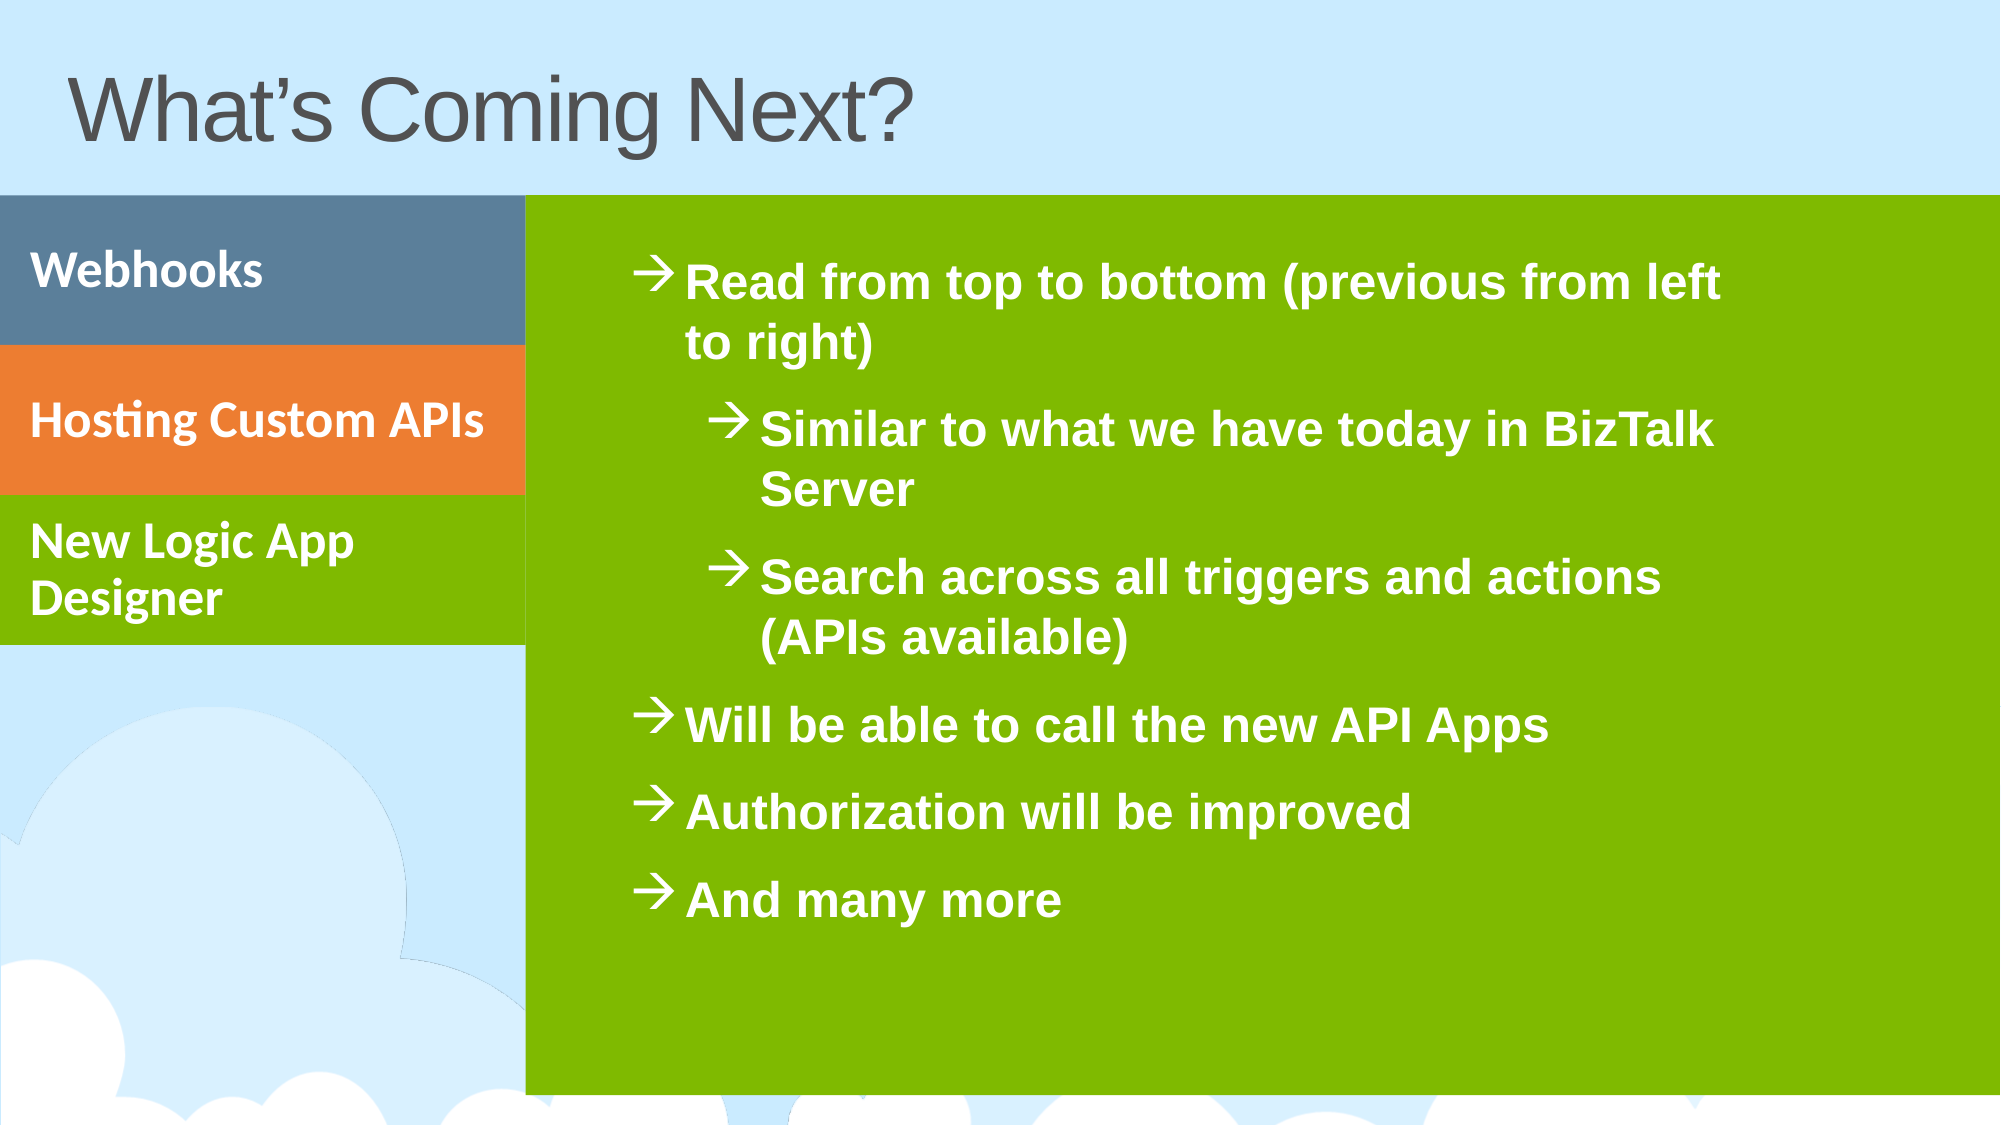

What’s Coming Next?

Webhooks
Read from top to bottom (previous from left to right)
Similar to what we have today in BizTalk Server
Search across all triggers and actions (APIs available)
Will be able to call the new API Apps
Authorization will be improved
And many more
Hosting Custom APIs
New Logic App Designer